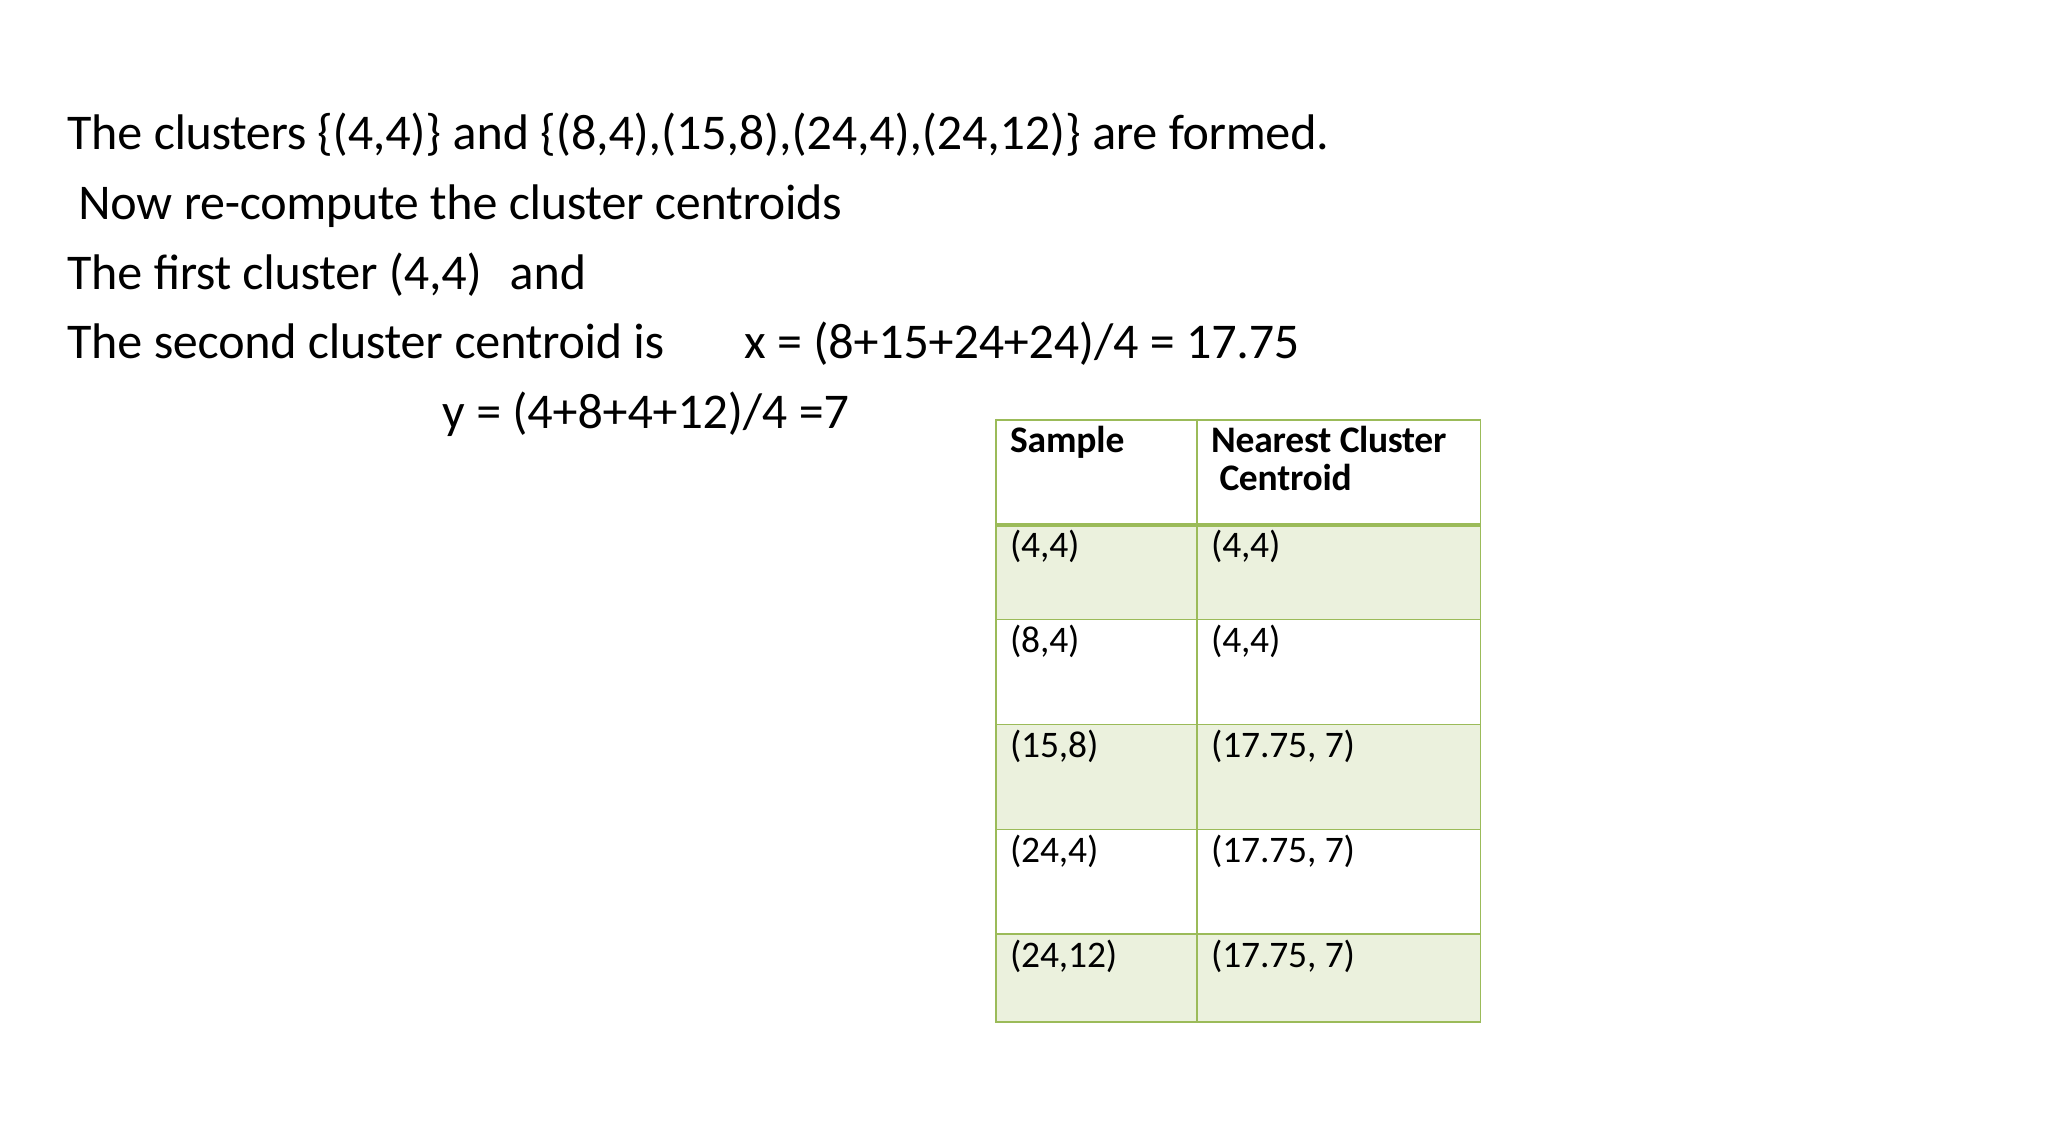

The clusters {(4,4)} and {(8,4),(15,8),(24,4),(24,12)} are formed.  Now re-compute the cluster centroids
The first cluster (4,4)	and
The second cluster centroid is	x = (8+15+24+24)/4 = 17.75
y = (4+8+4+12)/4 =7
| Sample | Nearest Cluster Centroid |
| --- | --- |
| (4,4) | (4,4) |
| (8,4) | (4,4) |
| (15,8) | (17.75, 7) |
| (24,4) | (17.75, 7) |
| (24,12) | (17.75, 7) |